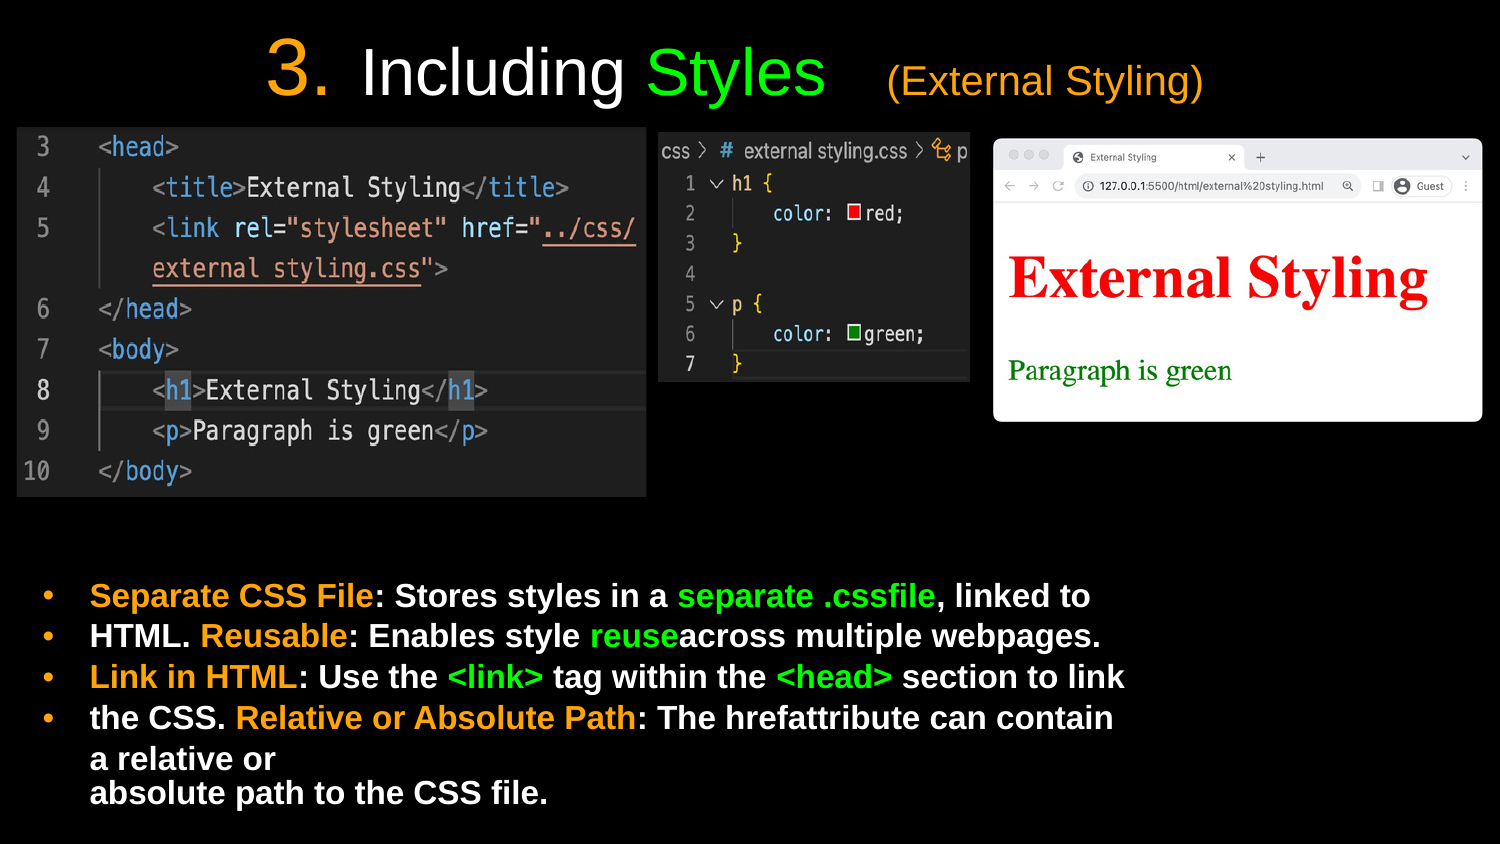

3.
Including Styles
(External Styling)

• • • •
Separate CSS File: Stores styles in a separate .cssfile, linked to HTML. Reusable: Enables style reuseacross multiple webpages. Link in HTML: Use the <link> tag within the <head> section to link the CSS. Relative or Absolute Path: The hrefattribute can contain a relative or
absolute path to the CSS file.